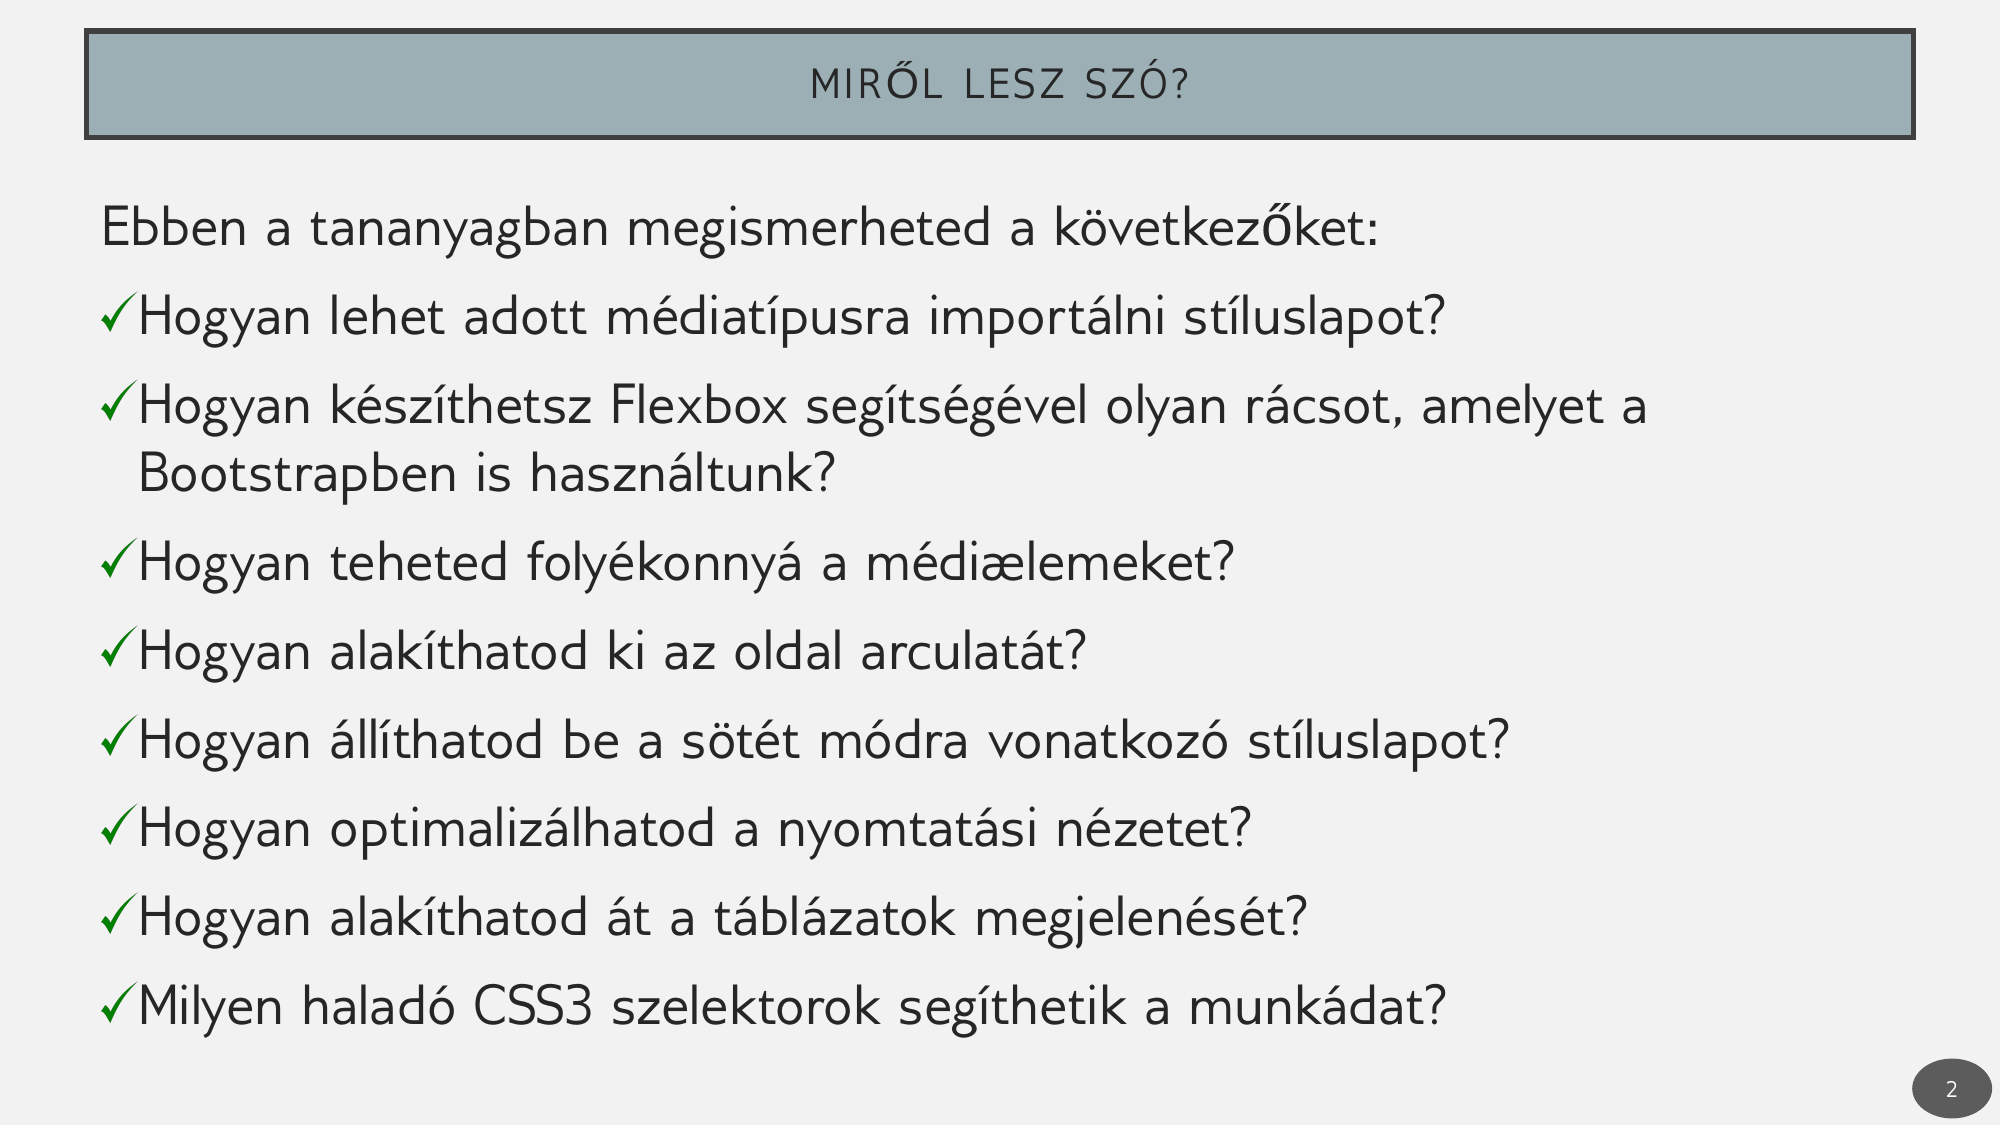

# Miről lesz szó?
Ebben a tananyagban megismerheted a következőket:
Hogyan lehet adott médiatípusra importálni stíluslapot?
Hogyan készíthetsz Flexbox segítségével olyan rácsot, amelyet a Bootstrapben is használtunk?
Hogyan teheted folyékonnyá a médiaelemeket?
Hogyan alakíthatod ki az oldal arculatát?
Hogyan állíthatod be a sötét módra vonatkozó stíluslapot?
Hogyan optimalizálhatod a nyomtatási nézetet?
Hogyan alakíthatod át a táblázatok megjelenését?
Milyen haladó CSS3 szelektorok segíthetik a munkádat?

2